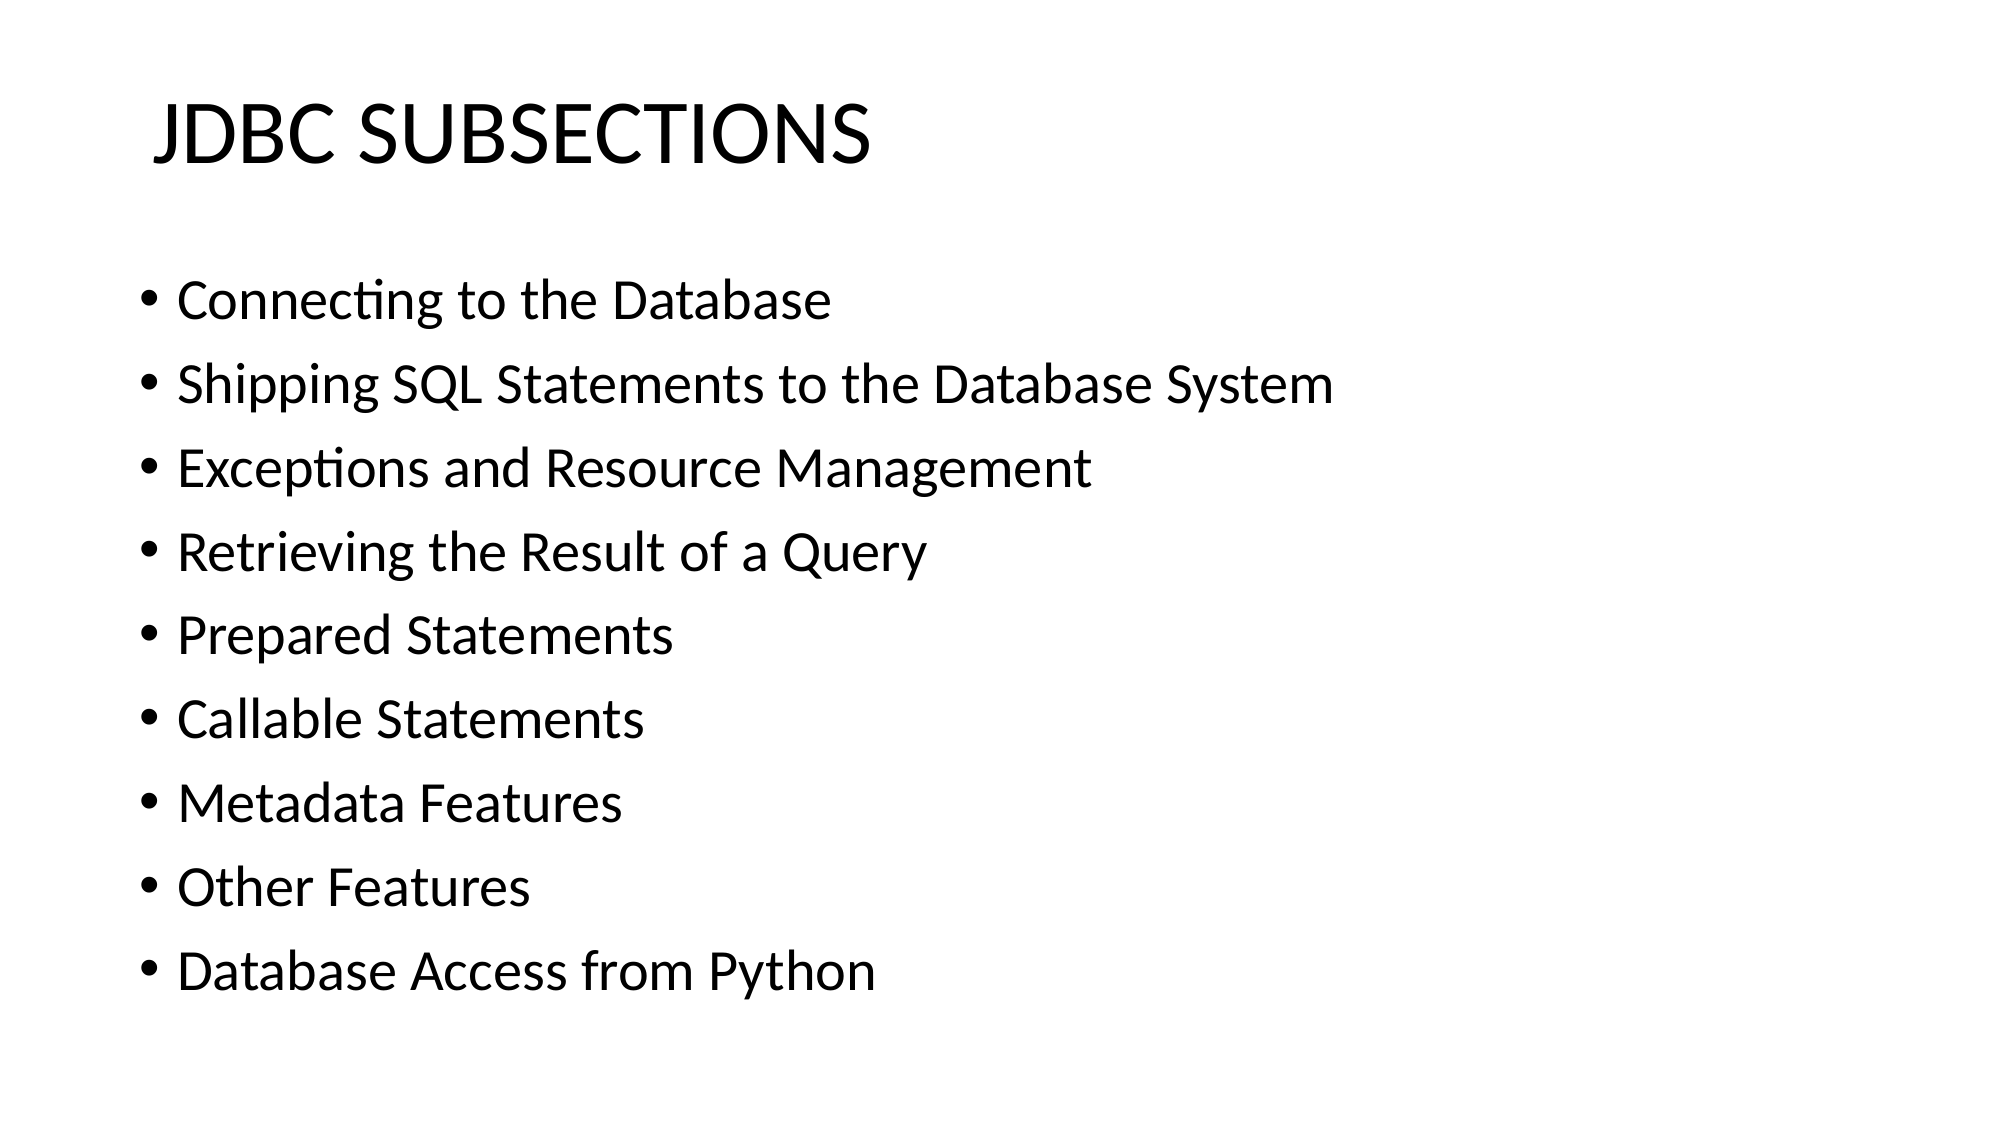

# JDBC SUBSECTIONS
Connecting to the Database
Shipping SQL Statements to the Database System
Exceptions and Resource Management
Retrieving the Result of a Query
Prepared Statements
Callable Statements
Metadata Features
Other Features
Database Access from Python